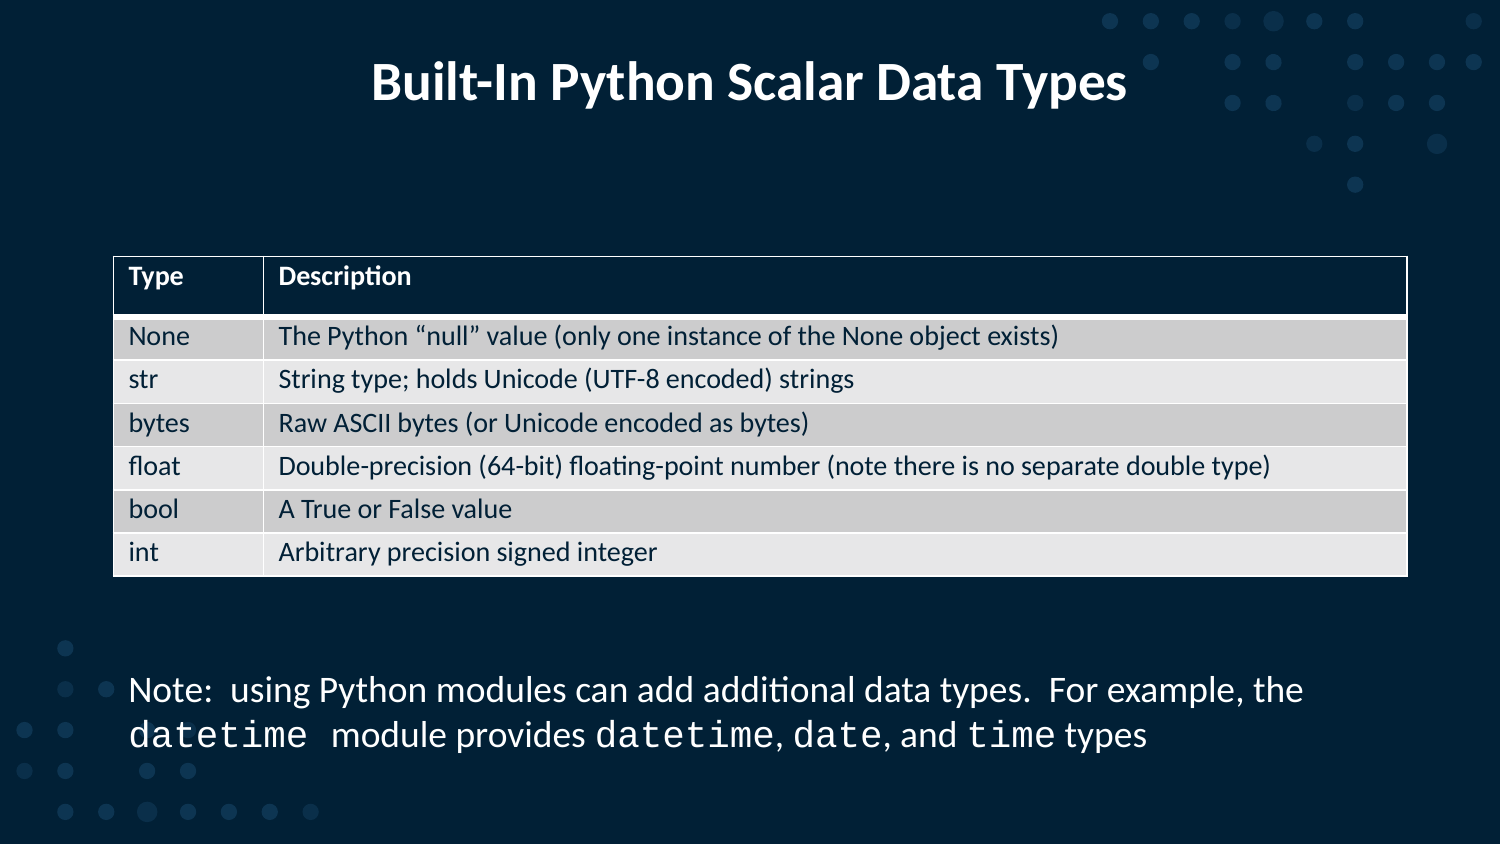

# Built-In Python Scalar Data Types

| Type | Description |
| --- | --- |
| None | The Python “null” value (only one instance of the None object exists) |
| str | String type; holds Unicode (UTF-8 encoded) strings |
| bytes | Raw ASCII bytes (or Unicode encoded as bytes) |
| float | Double-precision (64-bit) floating-point number (note there is no separate double type) |
| bool | A True or False value |
| int | Arbitrary precision signed integer |
Note:  using Python modules can add additional data types.  For example, the datetime module provides datetime, date, and time types